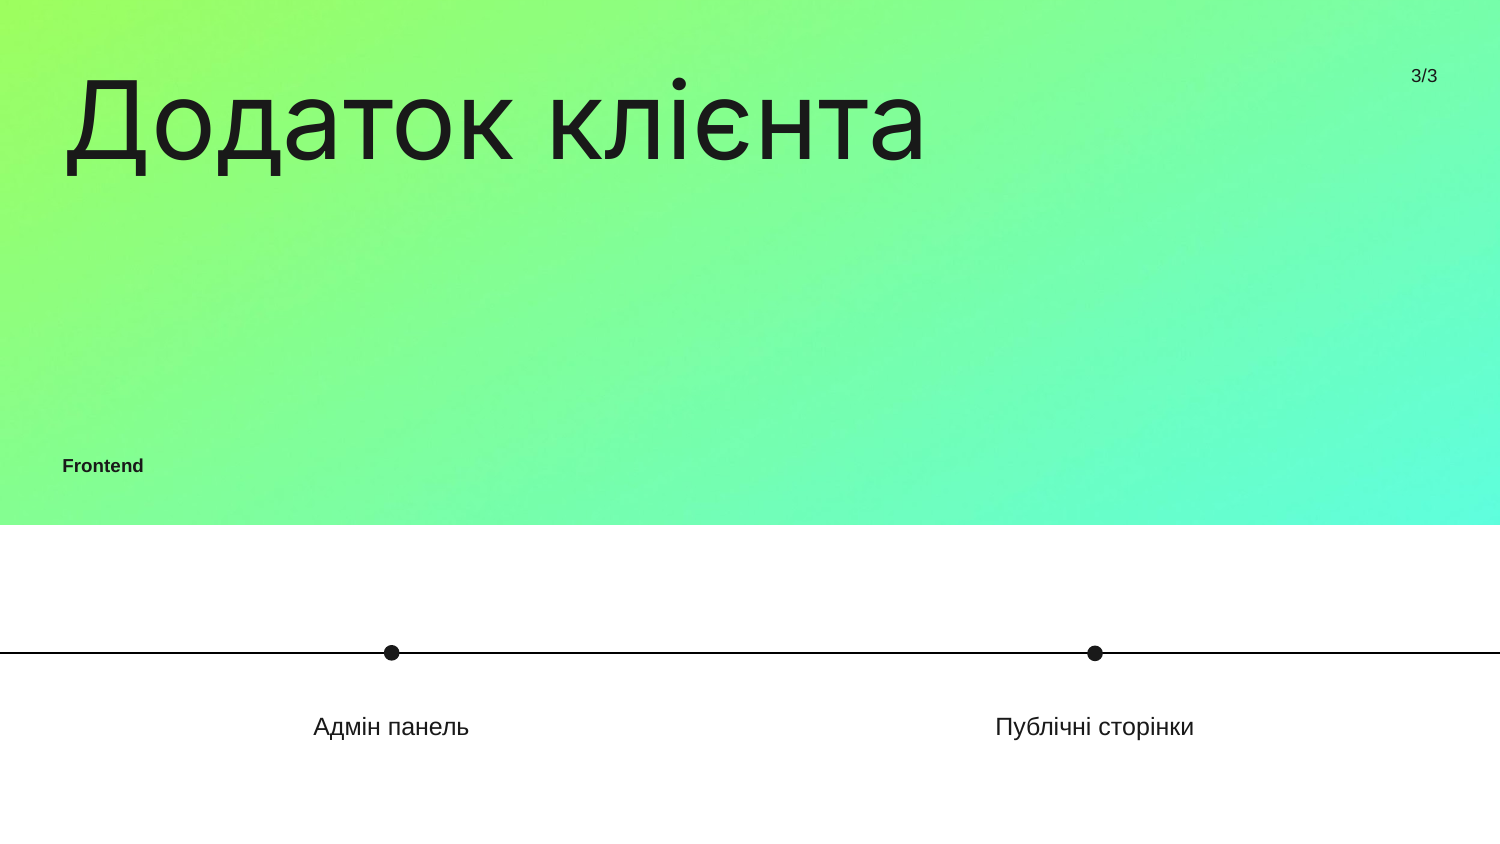

3/3
Додаток клієнта
Frontend

Адмін панель
Публічні сторінки